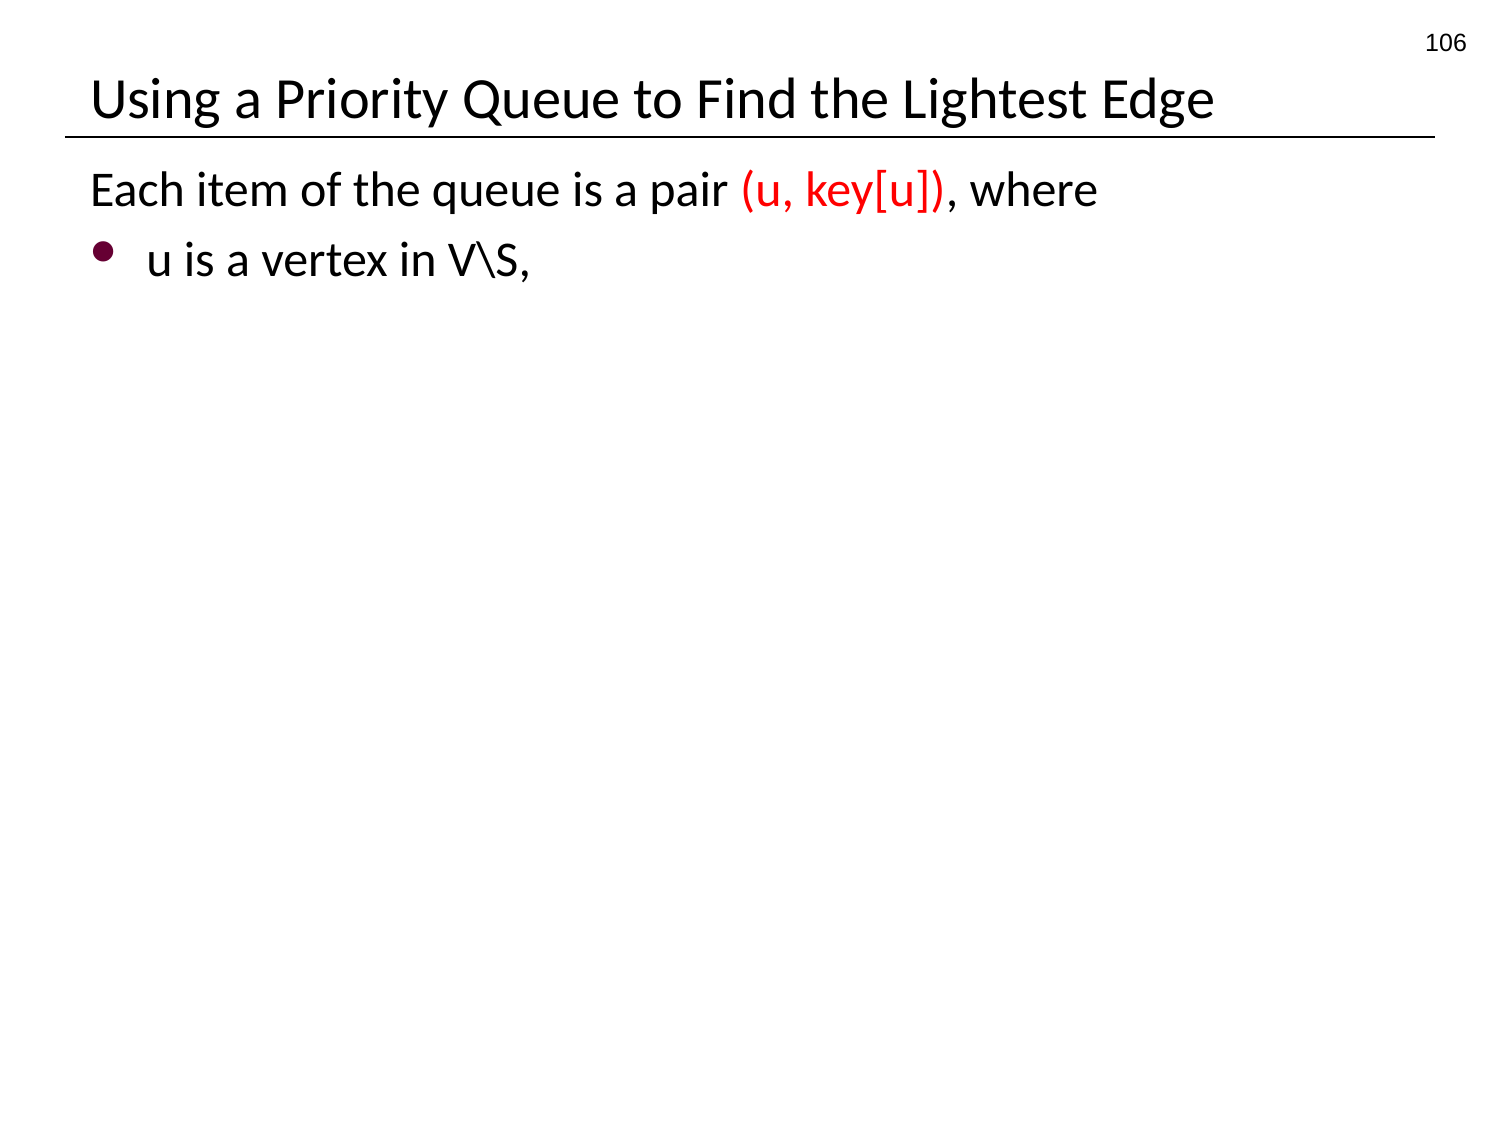

106
# Using a Priority Queue to Find the Lightest Edge
Each item of the queue is a pair (u, key[u]), where
u is a vertex in V\S,